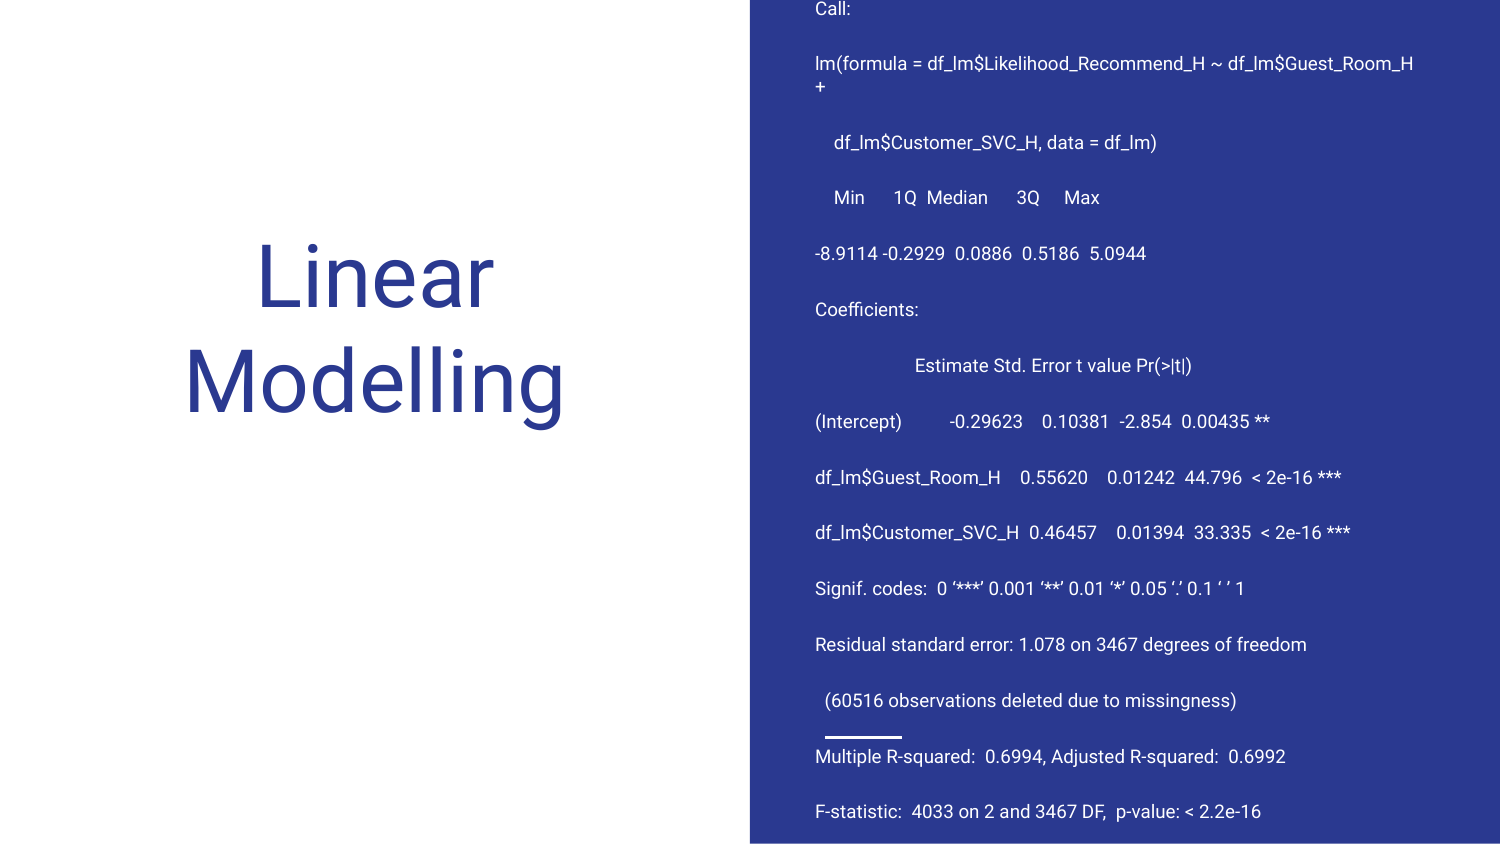

Call:
lm(formula = df_lm$Likelihood_Recommend_H ~ df_lm$Guest_Room_H +
    df_lm$Customer_SVC_H, data = df_lm)
    Min      1Q  Median      3Q     Max
-8.9114 -0.2929  0.0886  0.5186  5.0944
Coefficients:
                     Estimate Std. Error t value Pr(>|t|)
(Intercept)          -0.29623    0.10381  -2.854  0.00435 **
df_lm$Guest_Room_H    0.55620    0.01242  44.796  < 2e-16 ***
df_lm$Customer_SVC_H  0.46457    0.01394  33.335  < 2e-16 ***
Signif. codes:  0 ‘***’ 0.001 ‘**’ 0.01 ‘*’ 0.05 ‘.’ 0.1 ‘ ’ 1
Residual standard error: 1.078 on 3467 degrees of freedom
  (60516 observations deleted due to missingness)
Multiple R-squared:  0.6994, Adjusted R-squared:  0.6992
F-statistic:  4033 on 2 and 3467 DF,  p-value: < 2.2e-16

# Linear Modelling